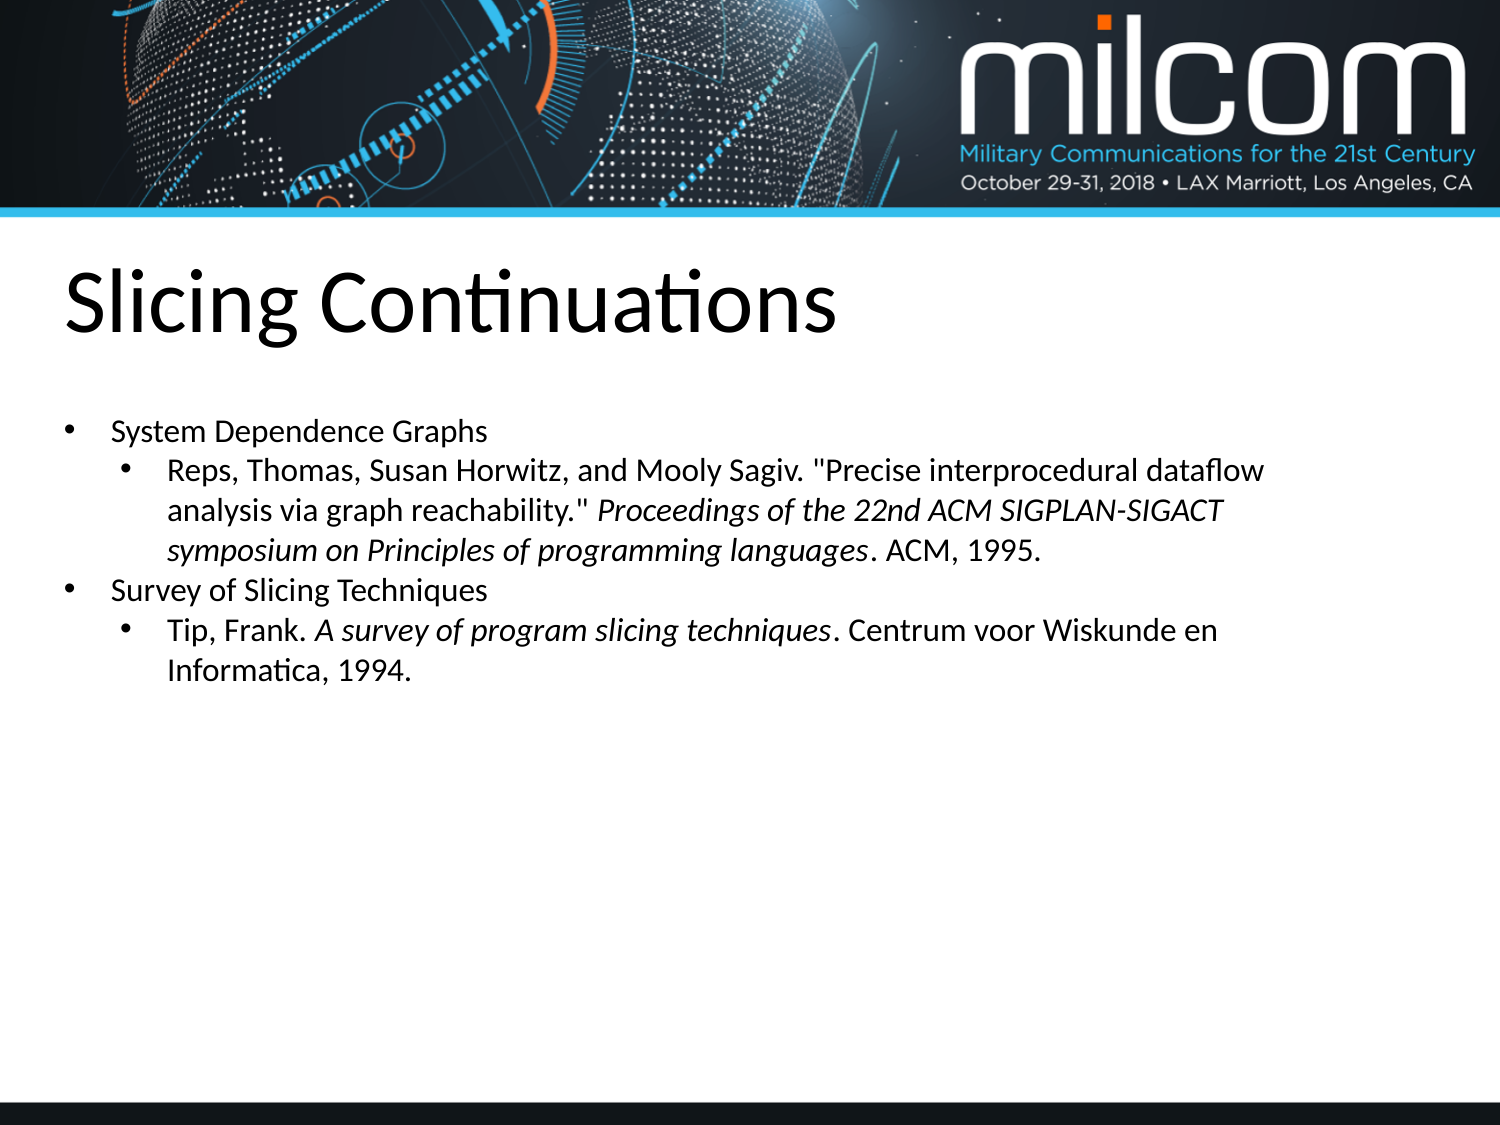

# Slicing Continuations
System Dependence Graphs
Reps, Thomas, Susan Horwitz, and Mooly Sagiv. "Precise interprocedural dataflow analysis via graph reachability." Proceedings of the 22nd ACM SIGPLAN-SIGACT symposium on Principles of programming languages. ACM, 1995.
Survey of Slicing Techniques
Tip, Frank. A survey of program slicing techniques. Centrum voor Wiskunde en Informatica, 1994.